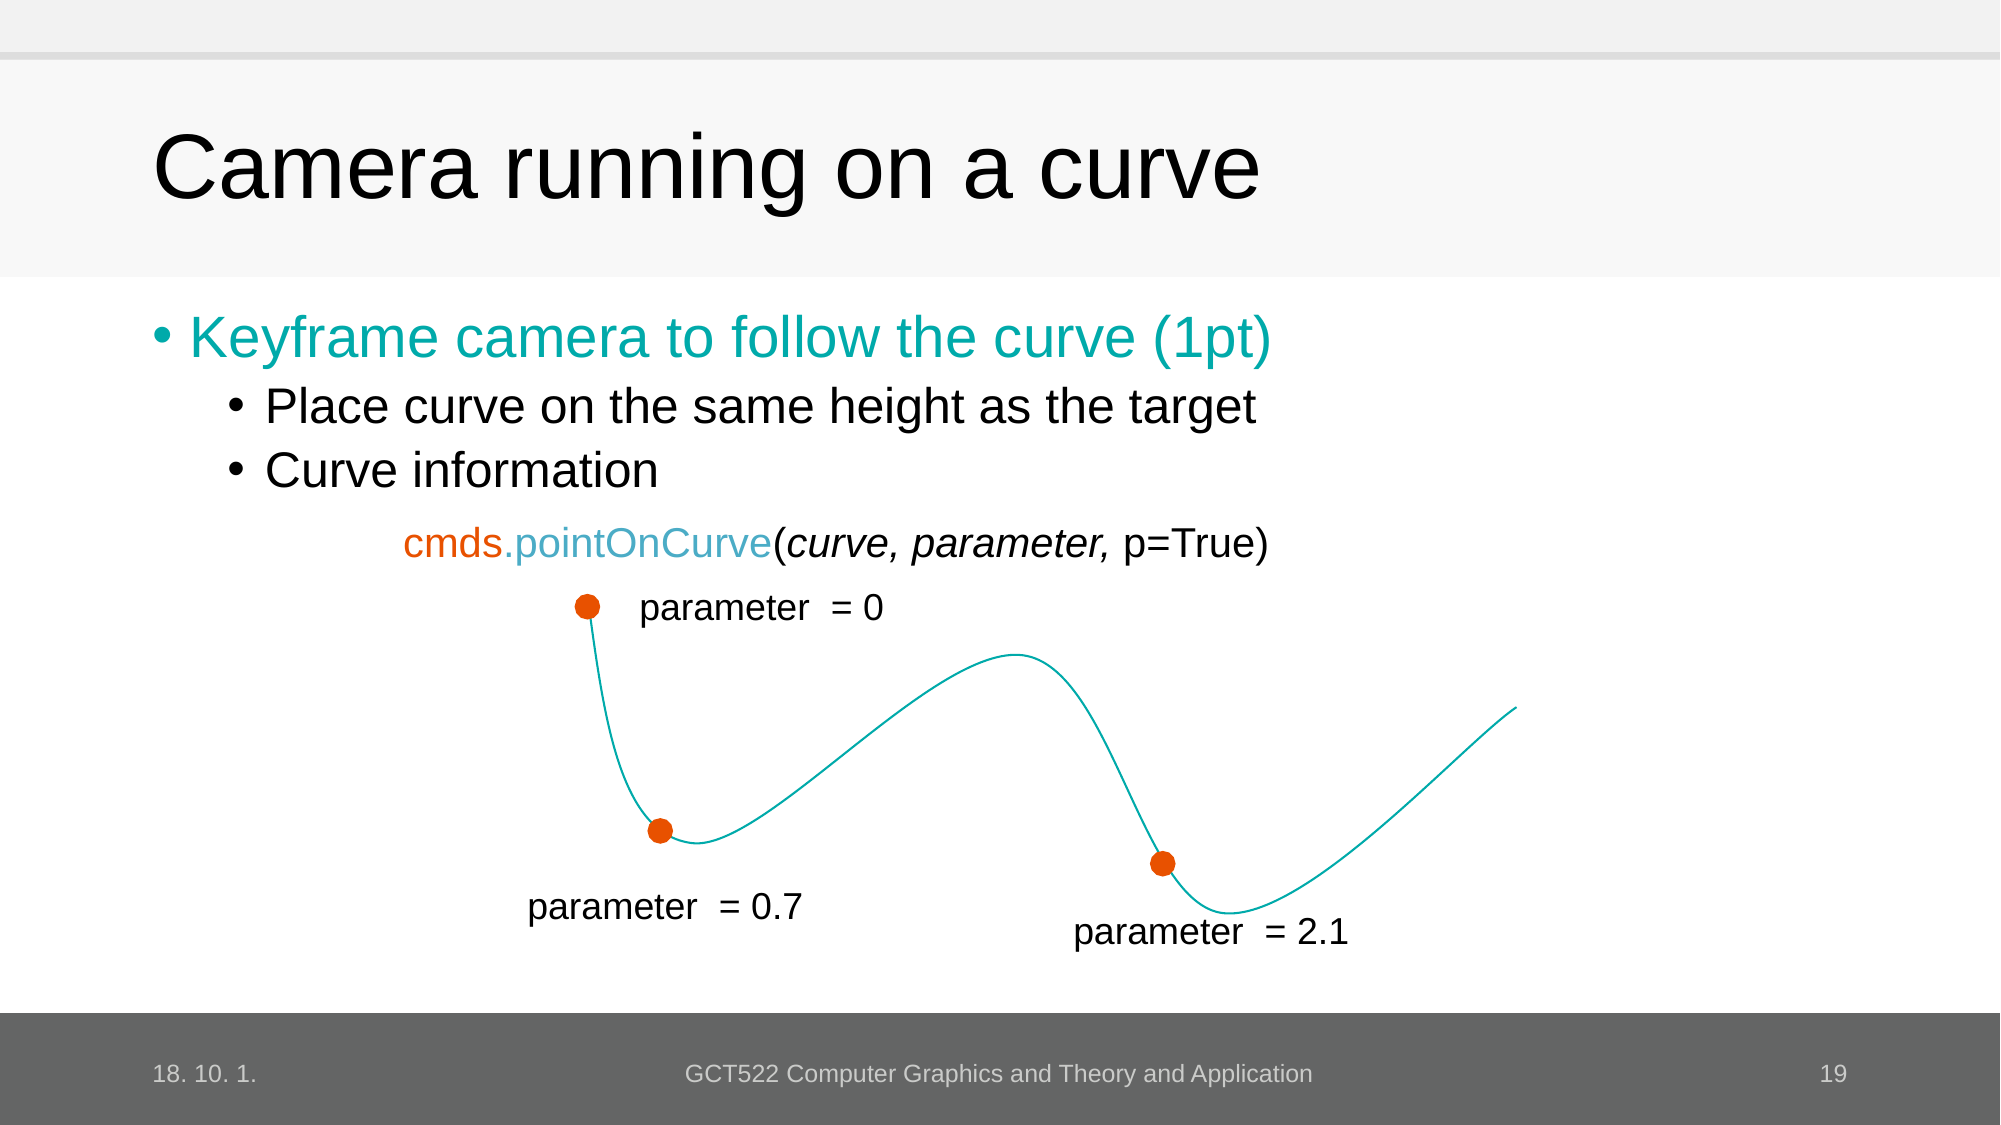

# Camera running on a curve
Keyframe camera to follow the curve (1pt)
Place curve on the same height as the target
Curve information
cmds.pointOnCurve(curve, parameter, p=True)

parameter  = 0

parameter  = 0.7
parameter  = 2.1
18. 10. 1.
GCT522 Computer Graphics and Theory and Application
19